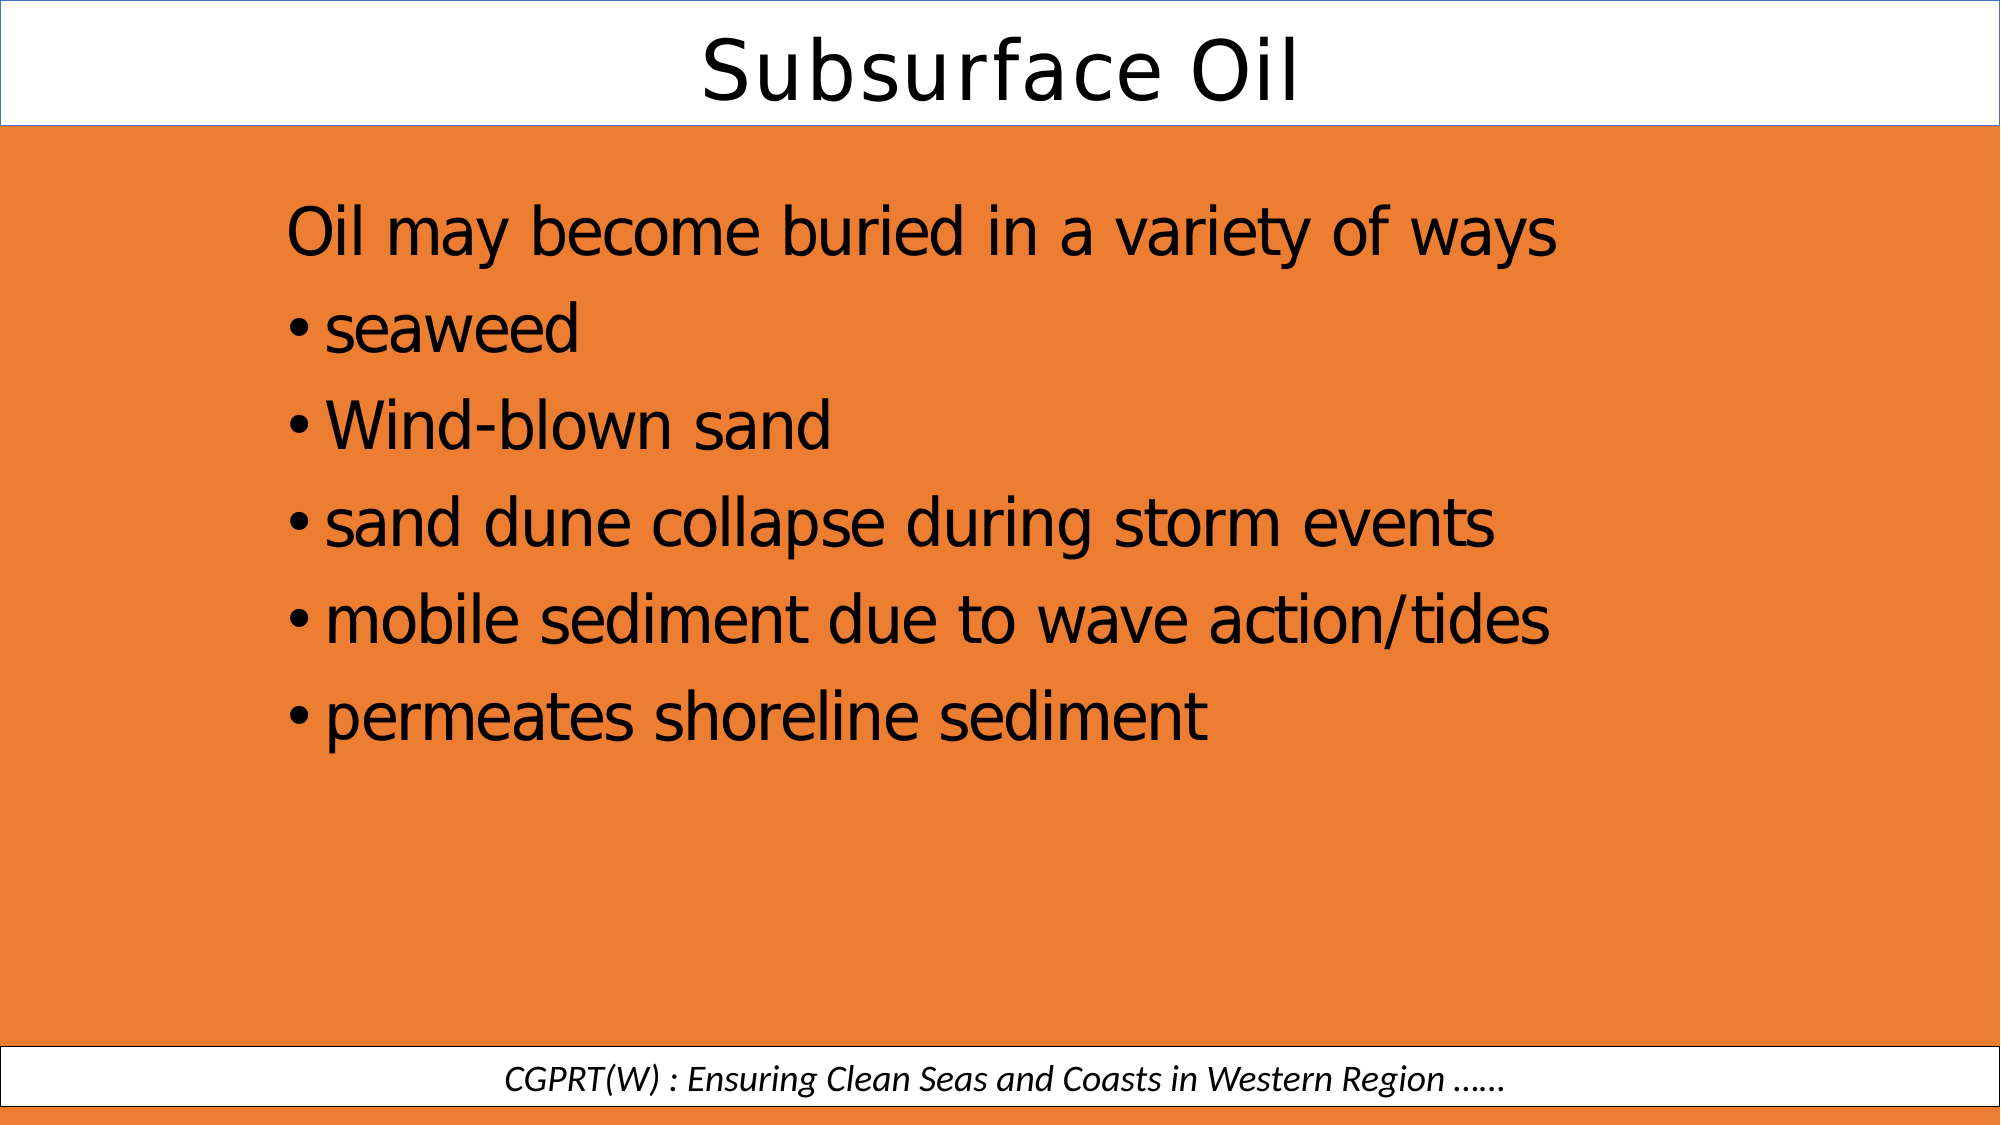

Subsurface Oil
Oil may become buried in a variety of ways
seaweed
Wind-blown sand
sand dune collapse during storm events
mobile sediment due to wave action/tides
permeates shoreline sediment

 CGPRT(W) : Ensuring Clean Seas and Coasts in Western Region ……